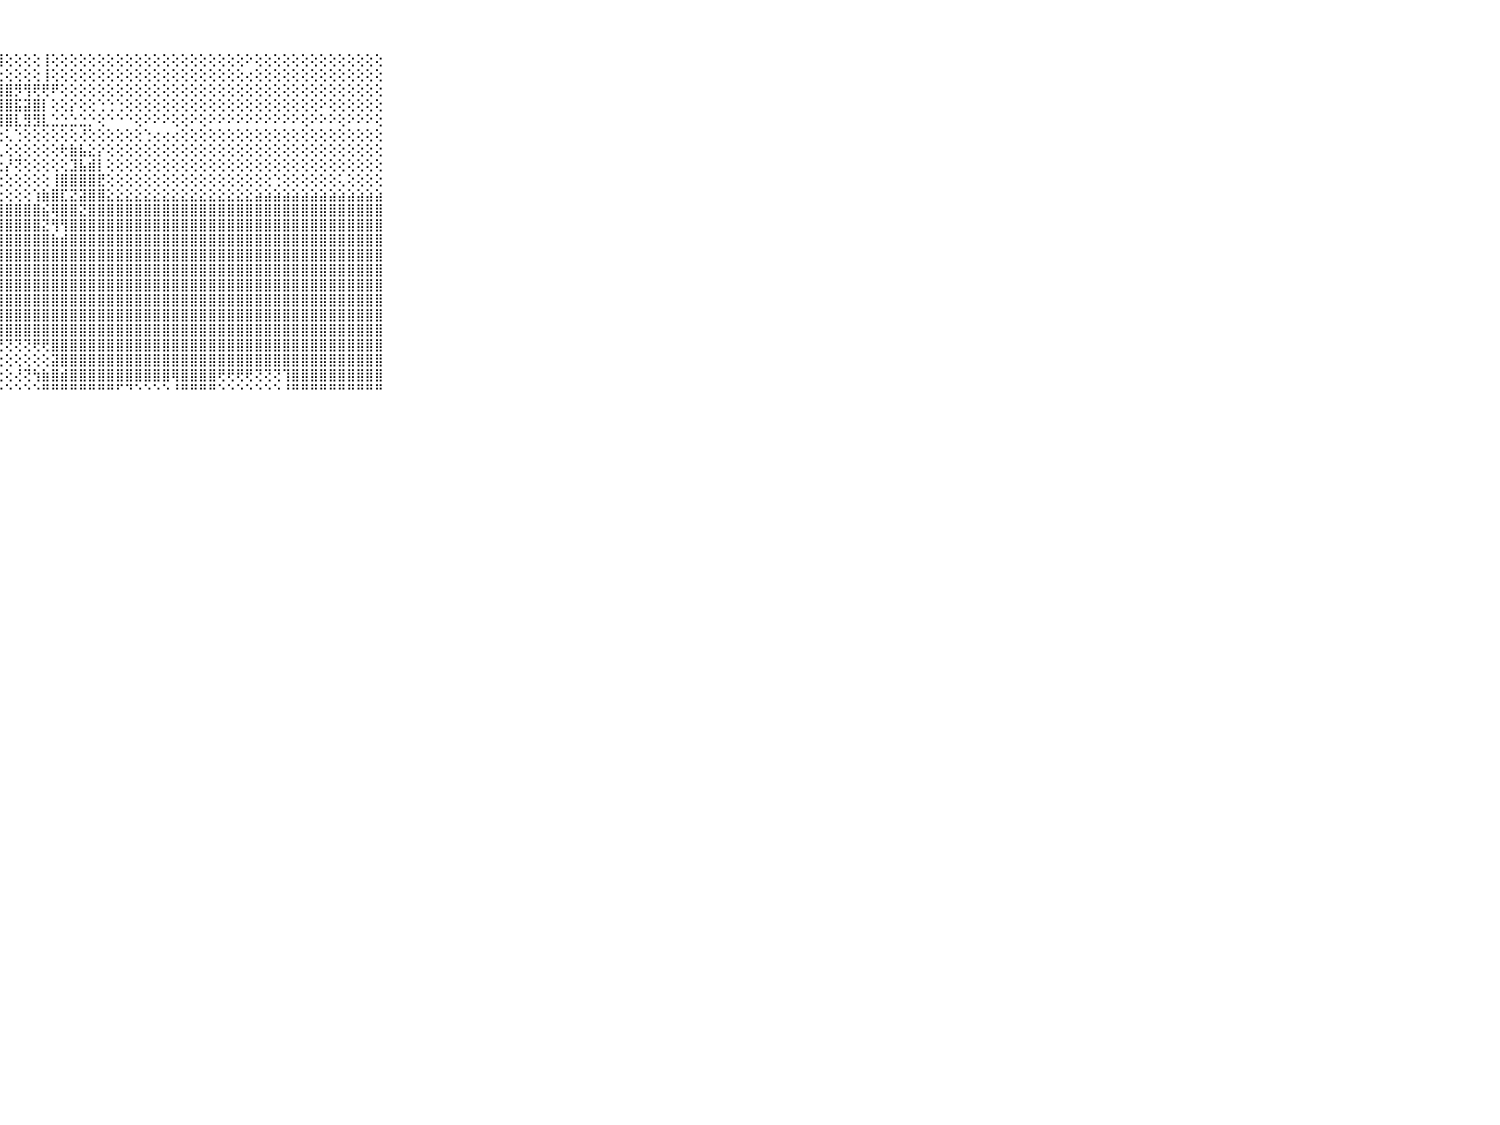

⠀⠀⠀⠀⠀⠀⠀⠀⠀⠀⠀⣾⣿⣿⣿⣿⣿⣿⣿⣿⣿⣿⣿⣿⣿⣿⢿⢿⢕⢕⢕⢕⢸⢕⢕⢕⢕⢕⢕⢕⢕⢕⢕⢕⢕⢕⢕⢕⢕⢕⢕⢕⢕⢕⠕⢕⢕⢕⢕⢕⢕⢕⢕⢕⢕⢕⢕⢕⢕⠀⠀⠀⠀⠀⠀⠀⠀⠀⠀⠀⠀
⠀⠀⠀⠀⠀⠀⠀⠀⠀⠀⠀⣿⣿⣿⣿⣿⣿⣿⣿⣿⣿⣿⣿⣟⣝⣕⣕⣕⢕⢕⢕⢕⢸⢕⢕⢕⢕⢕⢕⢕⢕⢕⢕⢕⢕⢕⢕⢕⢕⢕⢕⢕⢕⢕⢔⢕⢕⢕⢕⢕⢕⢕⢕⢕⢕⢕⢕⢕⢕⠀⠀⠀⠀⠀⠀⠀⠀⠀⠀⠀⠀
⠀⠀⠀⠀⠀⠀⠀⠀⠀⠀⠀⣾⣯⣽⣽⣽⣽⡽⢝⢝⢝⢕⢕⣻⣿⣷⣿⣿⣿⡻⢻⢟⢟⠟⢕⢕⢕⢕⢕⢕⢕⢕⢕⢕⢕⢕⢕⢕⢕⢕⢕⢕⢕⢕⢕⢕⢕⢕⢕⢕⢕⢕⢕⢕⢕⢕⢕⢕⢕⠀⠀⠀⠀⠀⠀⠀⠀⠀⠀⠀⠀
⠀⠀⠀⠀⠀⠀⠀⠀⠀⠀⠀⣿⣿⣷⣷⡷⢇⢕⢕⢕⢕⢕⣿⣿⣿⣿⣿⣿⣿⣯⣽⣿⡇⢕⢕⡕⢕⢕⢑⢑⢑⢕⢕⢕⢕⢕⢕⢕⢕⢕⢕⢕⢕⢕⢕⢕⢕⢕⢕⢕⢕⢕⠕⢕⢕⢕⢕⢕⢕⠀⠀⠀⠀⠀⠀⠀⠀⠀⠀⠀⠀
⠀⠀⠀⠀⠀⠀⠀⠀⠀⠀⠀⠿⠿⠧⠵⠵⢥⢥⢥⢥⢥⣵⣿⣼⣿⣿⣿⣿⣿⣇⣻⣻⣇⣑⣑⣑⣑⡑⢕⠑⠑⠑⢕⠕⠕⠕⢕⢕⠕⢕⠕⠕⠕⠕⠕⠕⠕⠕⠕⠕⢕⠕⠕⠕⢕⠕⠕⠕⢕⠀⠀⠀⠀⠀⠀⠀⠀⠀⠀⠀⠀
⠀⠀⠀⠀⠀⠀⠀⠀⠀⠀⠀⠀⠅⠅⠁⢑⠅⠅⠅⢅⢁⠄⢑⢅⢔⢕⢔⢔⢅⢑⢕⢕⢕⢕⢕⢕⢜⢕⢕⢕⢕⢕⢕⢑⢔⢔⢔⢕⢕⢕⢕⢕⢕⢕⢕⢕⢕⢕⢕⢕⢕⢕⢕⢕⢕⢕⢕⢕⢕⠀⠀⠀⠀⠀⠀⠀⠀⠀⠀⠀⠀
⠀⠀⠀⠀⠀⠀⠀⠀⠀⠀⠀⢅⢅⢅⢅⢅⢅⢅⢅⢅⢅⢅⢅⢅⢕⢕⢕⢅⢕⢕⢕⢕⢕⢕⢗⣷⣧⣕⡕⢕⢕⢕⢕⢕⢕⢕⢕⢕⢕⢕⢕⢕⢕⢕⢕⢕⢕⢕⢕⢕⢕⢕⢕⢕⢕⢕⢕⢕⢕⠀⠀⠀⠀⠀⠀⠀⠀⠀⠀⠀⠀
⠀⠀⠀⠀⠀⠀⠀⠀⠀⠀⠀⢕⢑⢕⢕⢕⢕⢕⢕⢕⢕⢕⢕⢕⢕⣕⣕⣕⡜⢝⢕⢕⢕⢕⢕⣹⣧⣾⡇⢕⢕⢕⢕⢕⢕⢕⢕⢕⢕⢕⢕⢕⢕⢕⢕⢕⢕⢕⢕⢕⢕⢕⢕⢕⢕⢕⢕⢕⢕⠀⠀⠀⠀⠀⠀⠀⠀⠀⠀⠀⠀
⠀⠀⠀⠀⠀⠀⠀⠀⠀⠀⠀⢜⢏⢟⢟⢏⢝⢕⢕⢕⢕⢕⢕⢕⢜⢝⢝⢕⢕⢕⢕⢕⢕⢸⣿⣿⣿⣿⣟⢕⢕⢕⢕⢕⢕⢕⢕⢕⢕⢕⢕⢕⢕⢕⢕⢕⢕⢑⢕⢕⢕⢕⢕⢕⢅⢕⢕⢕⢕⠀⠀⠀⠀⠀⠀⠀⠀⠀⠀⠀⠀
⠀⠀⠀⠀⠀⠀⠀⠀⠀⠀⠀⢕⢕⢕⢕⢕⢕⢕⢕⢕⢕⢕⢕⢕⢕⢕⢕⢕⢕⢕⢕⢱⣷⣿⣏⣝⣽⣿⣿⣕⣕⣕⣕⣕⣕⣕⣕⣕⣕⣕⣕⣕⣕⣕⣕⣵⣵⣵⣵⣵⣵⣵⣵⣵⣵⣵⣵⣵⣵⠀⠀⠀⠀⠀⠀⠀⠀⠀⠀⠀⠀
⠀⠀⠀⠀⠀⠀⠀⠀⠀⠀⠀⣷⣷⣷⣿⣿⣿⣿⣿⣿⣿⣿⣿⣿⣿⣿⣿⣿⣿⣿⣿⣿⣮⢿⣿⣿⣝⣿⣿⣿⣿⣿⣿⣿⣿⣿⣿⣿⣿⣿⣿⣿⣿⣿⣿⣿⣿⣿⣿⣿⣿⣿⣿⣿⣿⣿⣿⣿⣿⠀⠀⠀⠀⠀⠀⠀⠀⠀⠀⠀⠀
⠀⠀⠀⠀⠀⠀⠀⠀⠀⠀⠀⣿⣿⣿⣿⣿⣿⣿⣿⣿⣿⣿⡟⢟⢻⣿⣿⣿⣿⣿⣿⣿⣝⢻⢻⣿⣿⣿⣿⣿⣿⣿⣿⣿⣿⣿⣿⣿⣿⣿⣿⣿⣿⣿⣿⣿⣿⣿⣿⣿⣿⣿⣿⣿⣿⣿⣿⣿⣿⠀⠀⠀⠀⠀⠀⠀⠀⠀⠀⠀⠀
⠀⠀⠀⠀⠀⠀⠀⠀⠀⠀⠀⣿⣿⣿⣿⣿⣿⣿⣿⣿⣿⣿⡇⢕⢿⣿⣿⣿⣿⣿⣿⣿⣿⣷⣾⣿⣿⣿⣿⣿⣿⣿⣿⣿⣿⣿⣿⣿⣿⣿⣿⣿⣿⣿⣿⣿⣿⣿⣿⣿⣿⣿⣿⣿⣿⣿⣿⣿⣿⠀⠀⠀⠀⠀⠀⠀⠀⠀⠀⠀⠀
⠀⠀⠀⠀⠀⠀⠀⠀⠀⠀⠀⣿⣿⣿⣿⣿⣿⣿⣿⣿⣿⣿⡇⢕⣸⣿⣿⣿⣿⣿⣿⣿⣿⣿⣿⣿⣿⣿⣿⣿⣿⣿⣿⣿⣿⣿⣿⣿⣿⣿⣿⣿⣿⣿⣿⣿⣿⣿⣿⣿⣿⣿⣿⣿⣿⣿⣿⣿⣿⠀⠀⠀⠀⠀⠀⠀⠀⠀⠀⠀⠀
⠀⠀⠀⠀⠀⠀⠀⠀⠀⠀⠀⣿⣿⣿⣿⣿⣿⣿⣿⣿⣿⣿⡇⢕⣿⣿⣿⣿⣿⣿⣿⣿⣿⣿⣿⣿⣿⣿⣿⣿⣿⣿⣿⣿⣿⣿⣿⣿⣿⣿⣿⣿⣿⣿⣿⣿⣿⣿⣿⣿⣿⣿⣿⣿⣿⣿⣿⣿⣿⠀⠀⠀⠀⠀⠀⠀⠀⠀⠀⠀⠀
⠀⠀⠀⠀⠀⠀⠀⠀⠀⠀⠀⣿⣿⣿⣿⣿⣿⣿⣿⣿⣿⣿⡇⢕⣿⣿⣿⣿⣿⣿⣿⣿⣿⣿⣿⣿⣿⣿⣿⣿⣿⣿⣿⣿⣿⣿⣿⣿⣿⣿⣿⣿⣿⣿⣿⣿⣿⣿⣿⣿⣿⣿⣿⣿⣿⣿⣿⣿⣿⠀⠀⠀⠀⠀⠀⠀⠀⠀⠀⠀⠀
⠀⠀⠀⠀⠀⠀⠀⠀⠀⠀⠀⣿⣿⣿⣿⣿⣿⣿⣿⣿⣿⣿⡇⢕⣿⣿⣿⣿⣿⣿⣿⣿⣿⣿⣿⣿⣿⣿⣿⣿⣿⣿⣿⣿⣿⣿⣿⣿⣿⣿⣿⣿⣿⣿⣿⣿⣿⣿⣿⣿⣿⣿⣿⣿⣿⣿⣿⣿⣿⠀⠀⠀⠀⠀⠀⠀⠀⠀⠀⠀⠀
⠀⠀⠀⠀⠀⠀⠀⠀⠀⠀⠀⣿⣿⣿⣿⣿⣿⣿⣿⣿⣿⣿⡏⢕⢸⣿⣿⣿⣿⣿⣿⣿⣿⣿⣿⣿⣿⣿⣿⣿⣿⣿⣿⣿⣿⣿⣿⣿⣿⣿⣿⣿⣿⣿⣿⣿⣿⣿⣿⣿⣿⣿⣿⣿⣿⣿⣿⣿⣿⠀⠀⠀⠀⠀⠀⠀⠀⠀⠀⠀⠀
⠀⠀⠀⠀⠀⠀⠀⠀⠀⠀⠀⣿⣿⣿⣿⣿⣿⣿⣿⣿⣿⣿⣗⢕⢸⣿⣿⣿⣿⣿⣿⣿⣿⣿⣿⣿⣿⣿⣿⣿⣿⣿⣿⣿⣿⣿⣿⣿⣿⣿⣿⣿⣿⣿⣿⣿⣿⣿⣿⣿⣿⣿⣿⣿⣿⣿⣿⣿⣿⠀⠀⠀⠀⠀⠀⠀⠀⠀⠀⠀⠀
⠀⠀⠀⠀⠀⠀⠀⠀⠀⠀⠀⣿⣿⣿⣿⣿⣿⣿⣿⣿⣿⣿⣯⣵⣵⡏⢕⢝⢝⢝⢝⢟⢟⣿⣿⣿⣿⣿⣿⣿⣿⣿⣿⣿⣿⣿⣿⣿⣿⣿⣿⣿⣿⣿⣿⣿⣿⣿⣿⣿⣿⣿⣿⣿⣿⣿⣿⣿⣿⠀⠀⠀⠀⠀⠀⠀⠀⠀⠀⠀⠀
⠀⠀⠀⠀⠀⠀⠀⠀⠀⠀⠀⣿⣿⣿⣿⣿⣿⣿⣿⣿⣿⣿⣿⣿⣿⡇⢕⢕⢕⢕⢕⢕⢕⣽⣿⣿⣿⣿⣿⣿⣿⣿⣿⣿⣿⣿⣿⣿⣿⣿⣿⣿⣿⣿⣿⣿⣿⣿⣿⣿⣿⣿⣿⣿⣿⣿⣿⣿⣿⠀⠀⠀⠀⠀⠀⠀⠀⠀⠀⠀⠀
⠀⠀⠀⠀⠀⠀⠀⠀⠀⠀⠀⣿⣿⣿⣿⣿⣿⣿⣿⣿⣿⣯⣿⣿⣿⣿⡕⢕⢕⢜⢝⢳⣷⣿⣾⣿⣿⣿⣿⣿⣿⣿⣿⣿⣿⣿⢿⣿⣿⣿⣿⢟⢟⢟⢟⢝⢝⢝⢹⣿⣿⣿⣿⣿⣿⣿⣿⣿⣿⠀⠀⠀⠀⠀⠀⠀⠀⠀⠀⠀⠀
⠀⠀⠀⠀⠀⠀⠀⠀⠀⠀⠀⠛⠛⠛⠛⠛⠛⠛⠑⠙⠛⠛⠓⠛⠛⠛⠃⠑⠑⠑⠑⠑⠛⠛⠛⠛⠛⠛⠛⠛⠋⠙⠑⠑⠑⠑⠘⠛⠛⠛⠛⠑⠑⠑⠑⠑⠑⠑⠘⠛⠛⠛⠛⠛⠛⠛⠛⠛⠛⠀⠀⠀⠀⠀⠀⠀⠀⠀⠀⠀⠀